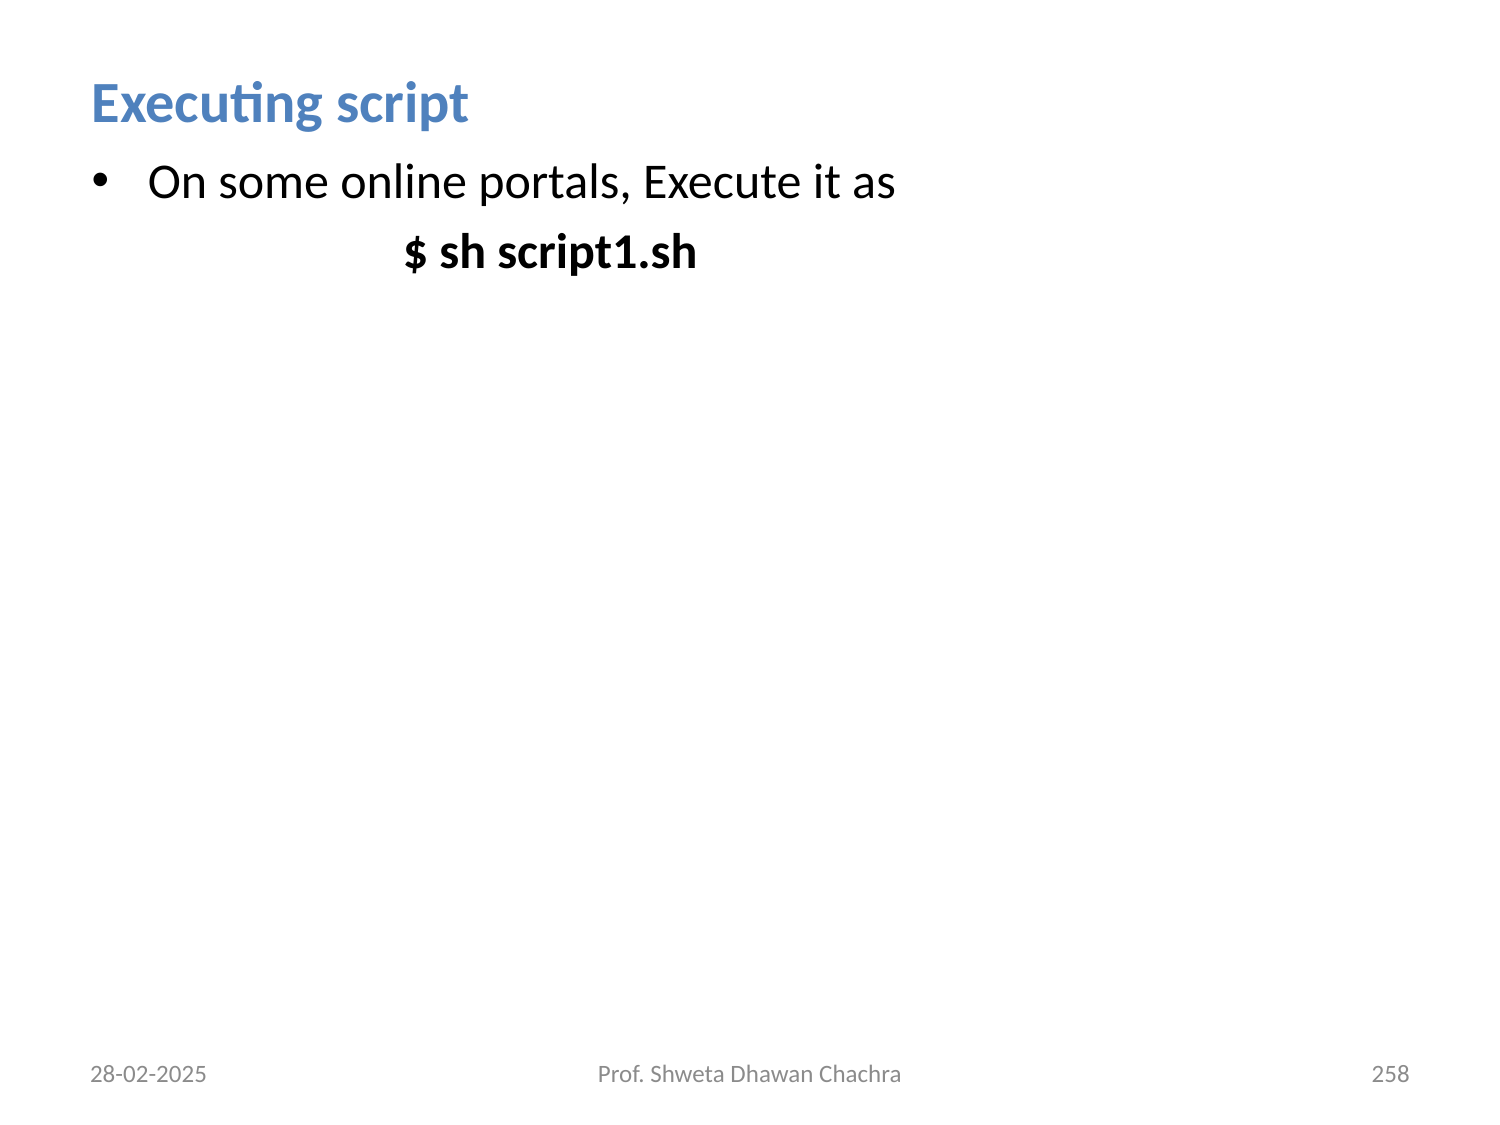

Executing script
On some online portals, Execute it as
		$ sh script1.sh

28-02-2025
Prof. Shweta Dhawan Chachra
258